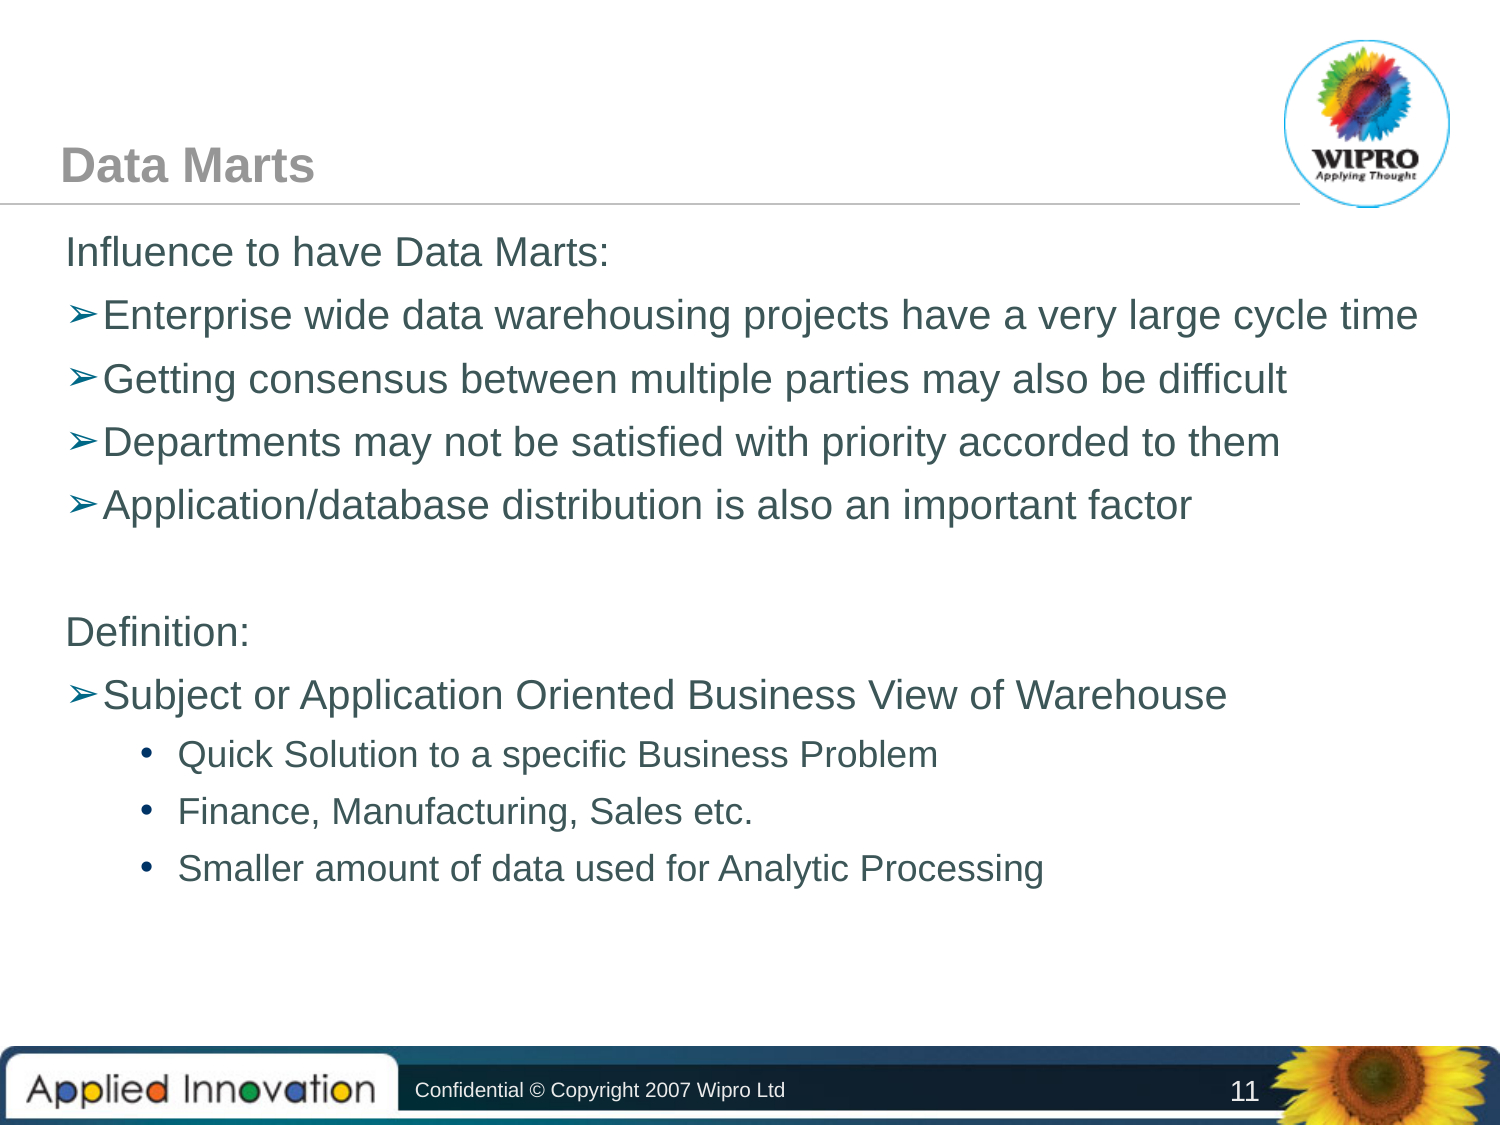

Data Marts
Influence to have Data Marts:
Enterprise wide data warehousing projects have a very large cycle time
Getting consensus between multiple parties may also be difficult
Departments may not be satisfied with priority accorded to them
Application/database distribution is also an important factor

Definition:
Subject or Application Oriented Business View of Warehouse
Quick Solution to a specific Business Problem
Finance, Manufacturing, Sales etc.
Smaller amount of data used for Analytic Processing
Confidential © Copyright 2007 Wipro Ltd